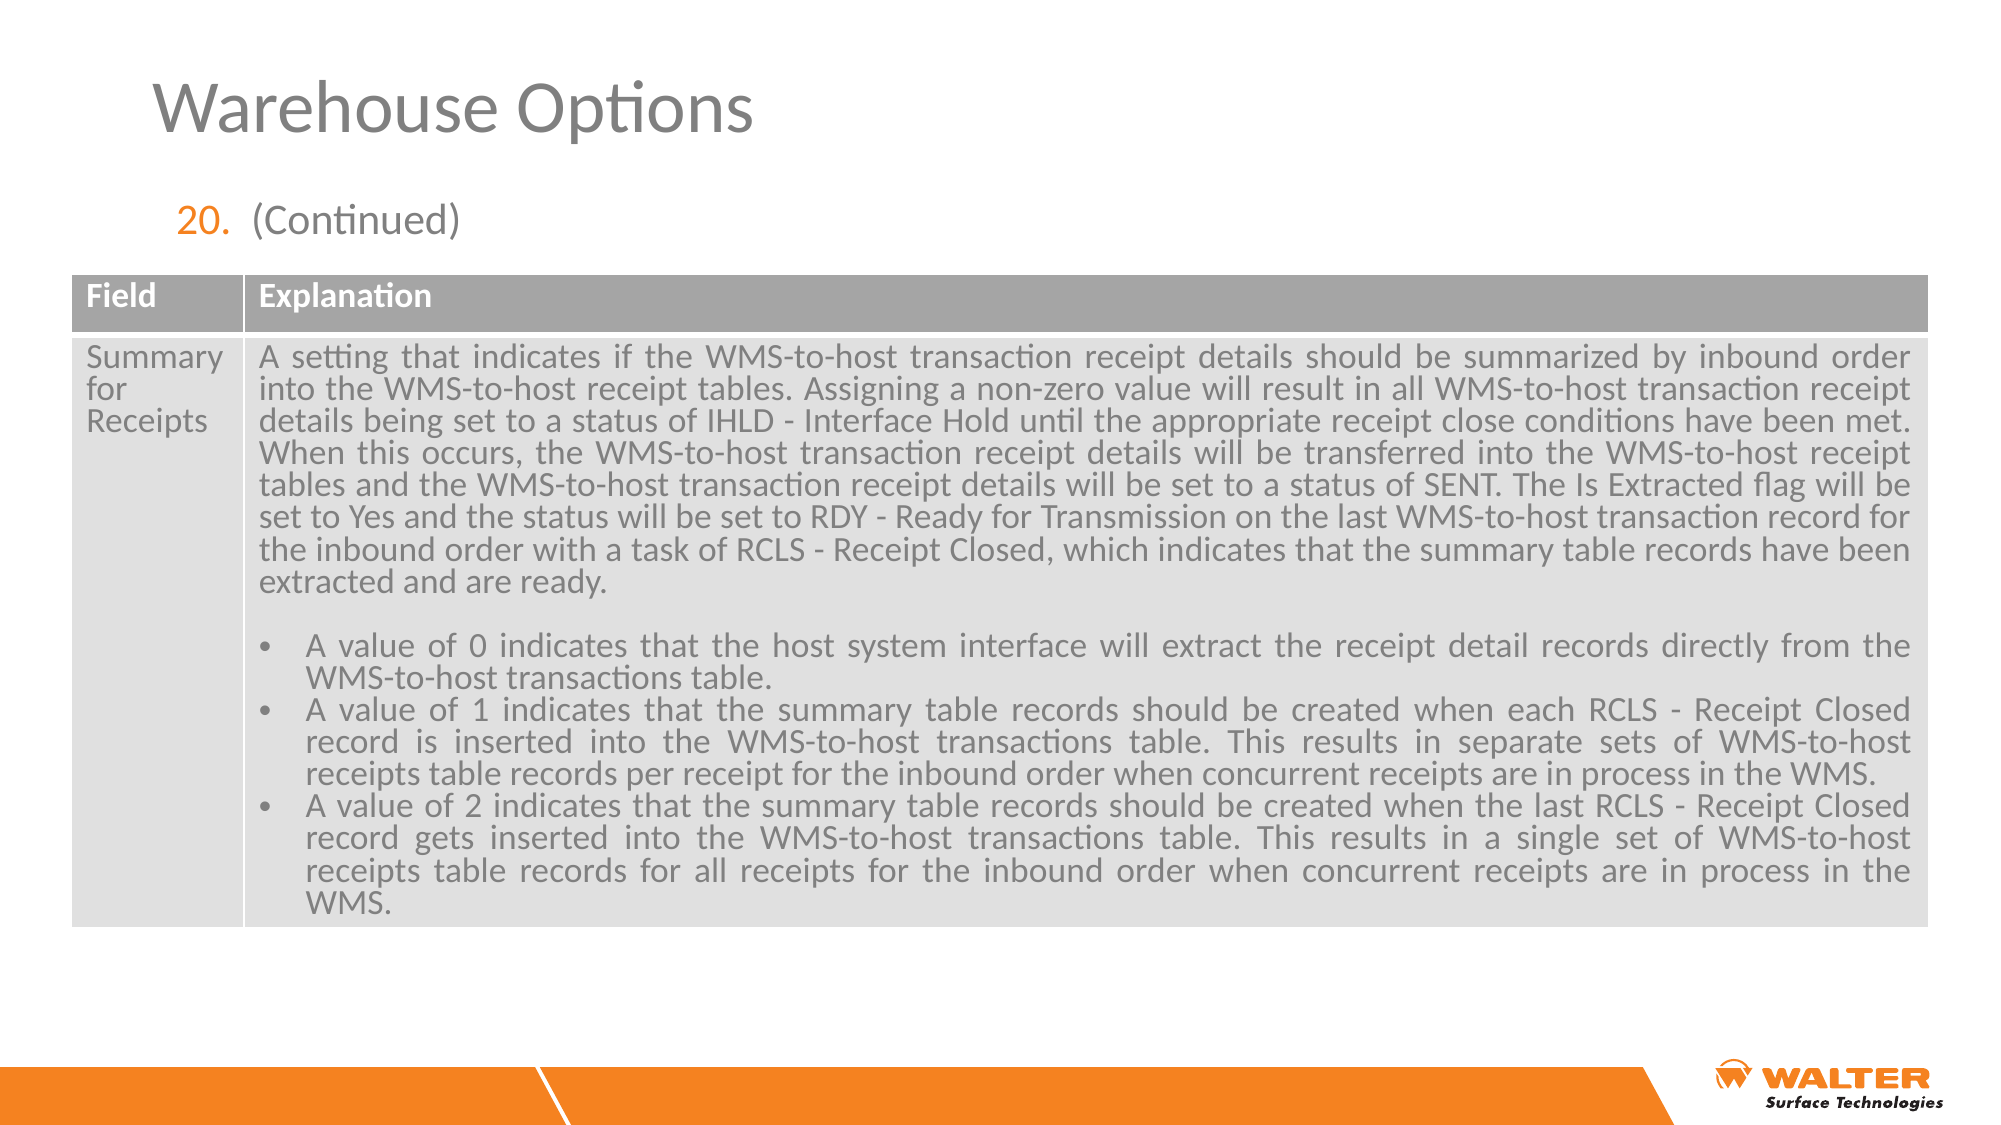

# Warehouse Options
(Continued)
| Field | Explanation |
| --- | --- |
| Summary for Receipts | A setting that indicates if the WMS-to-host transaction receipt details should be summarized by inbound order into the WMS-to-host receipt tables. Assigning a non-zero value will result in all WMS-to-host transaction receipt details being set to a status of IHLD - Interface Hold until the appropriate receipt close conditions have been met. When this occurs, the WMS-to-host transaction receipt details will be transferred into the WMS-to-host receipt tables and the WMS-to-host transaction receipt details will be set to a status of SENT. The Is Extracted flag will be set to Yes and the status will be set to RDY - Ready for Transmission on the last WMS-to-host transaction record for the inbound order with a task of RCLS - Receipt Closed, which indicates that the summary table records have been extracted and are ready. A value of 0 indicates that the host system interface will extract the receipt detail records directly from the WMS-to-host transactions table. A value of 1 indicates that the summary table records should be created when each RCLS - Receipt Closed record is inserted into the WMS-to-host transactions table. This results in separate sets of WMS-to-host receipts table records per receipt for the inbound order when concurrent receipts are in process in the WMS. A value of 2 indicates that the summary table records should be created when the last RCLS - Receipt Closed record gets inserted into the WMS-to-host transactions table. This results in a single set of WMS-to-host receipts table records for all receipts for the inbound order when concurrent receipts are in process in the WMS. |